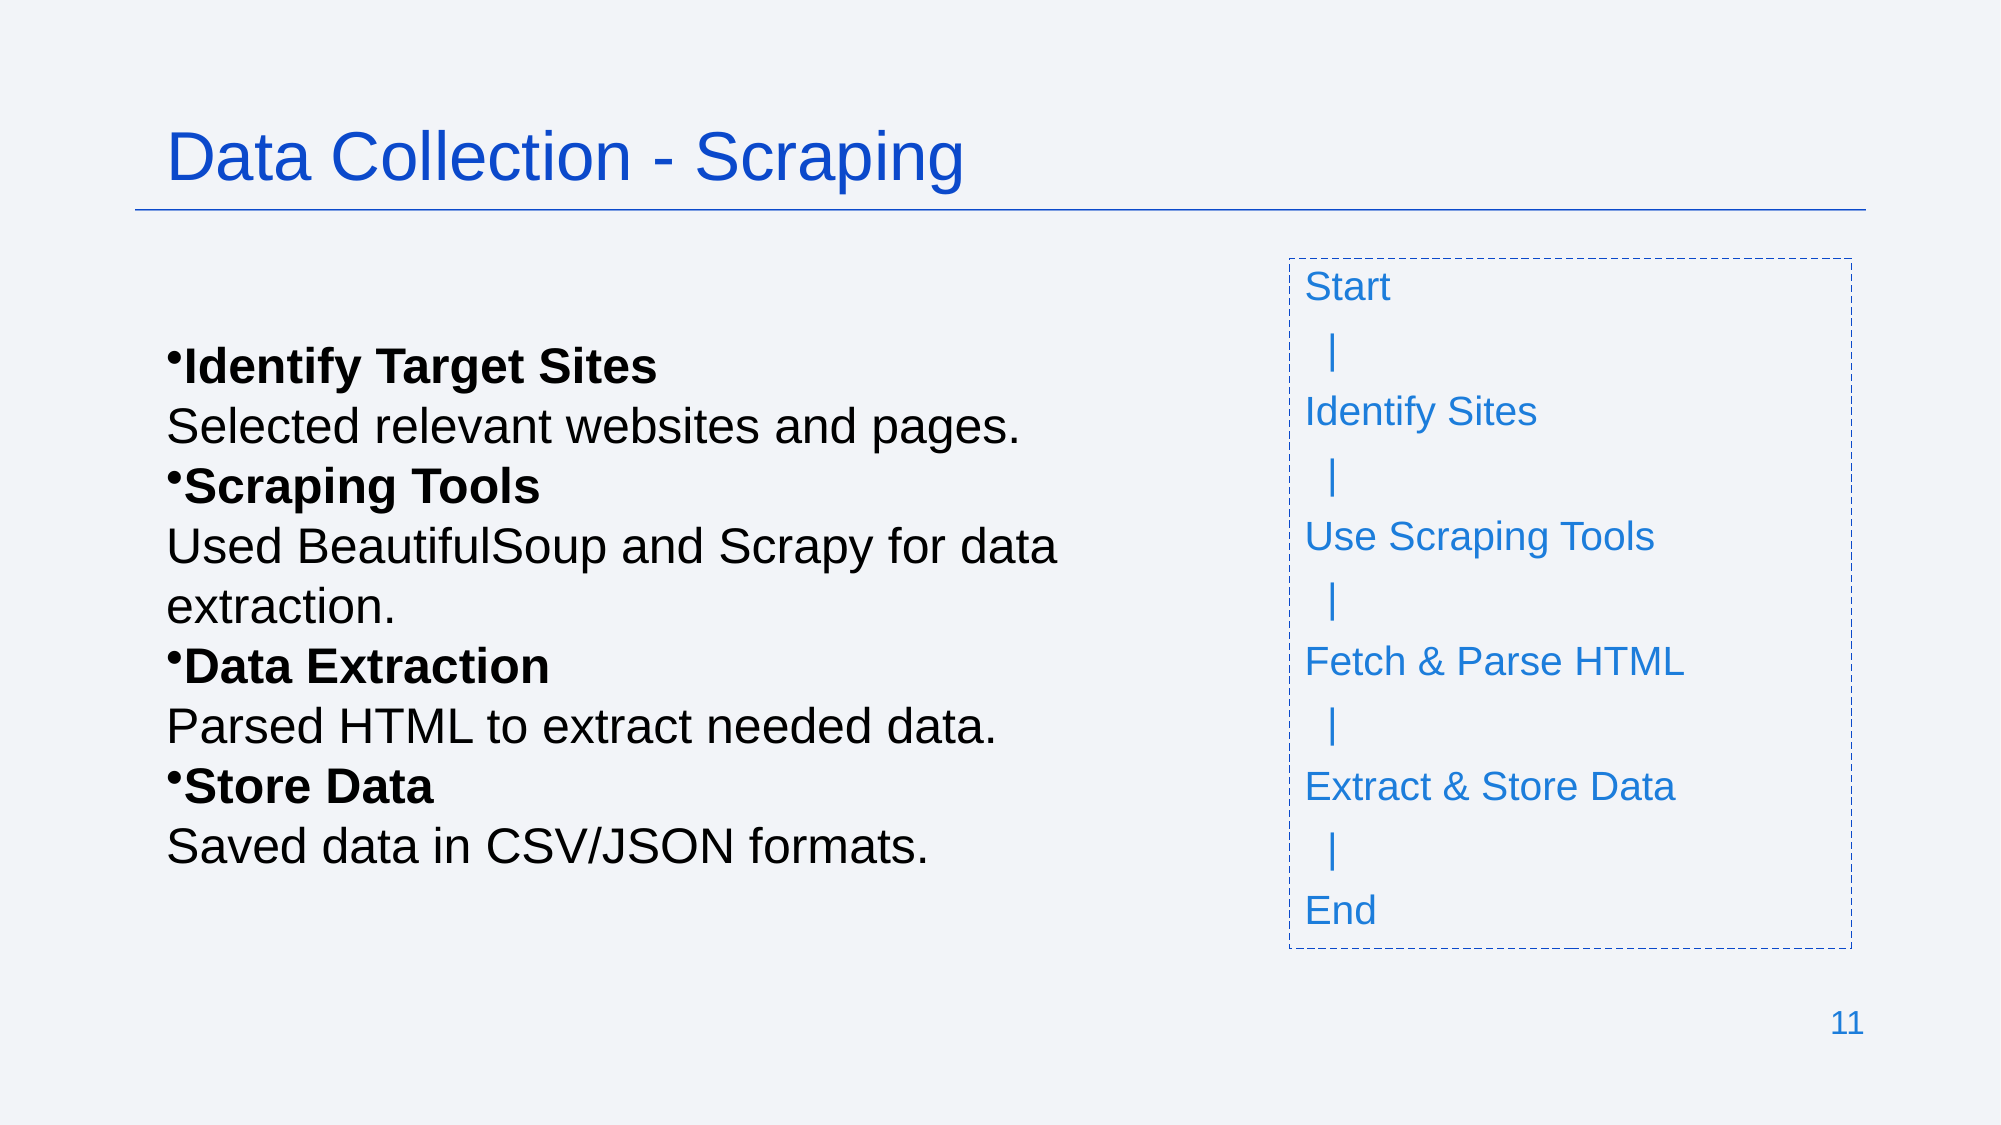

Data Collection - Scraping
Start
  |
Identify Sites
  |
Use Scraping Tools
  |
Fetch & Parse HTML
  |
Extract & Store Data
  |
End
Identify Target Sites
Selected relevant websites and pages.
Scraping Tools
Used BeautifulSoup and Scrapy for data extraction.
Data Extraction
Parsed HTML to extract needed data.
Store Data
Saved data in CSV/JSON formats.
11